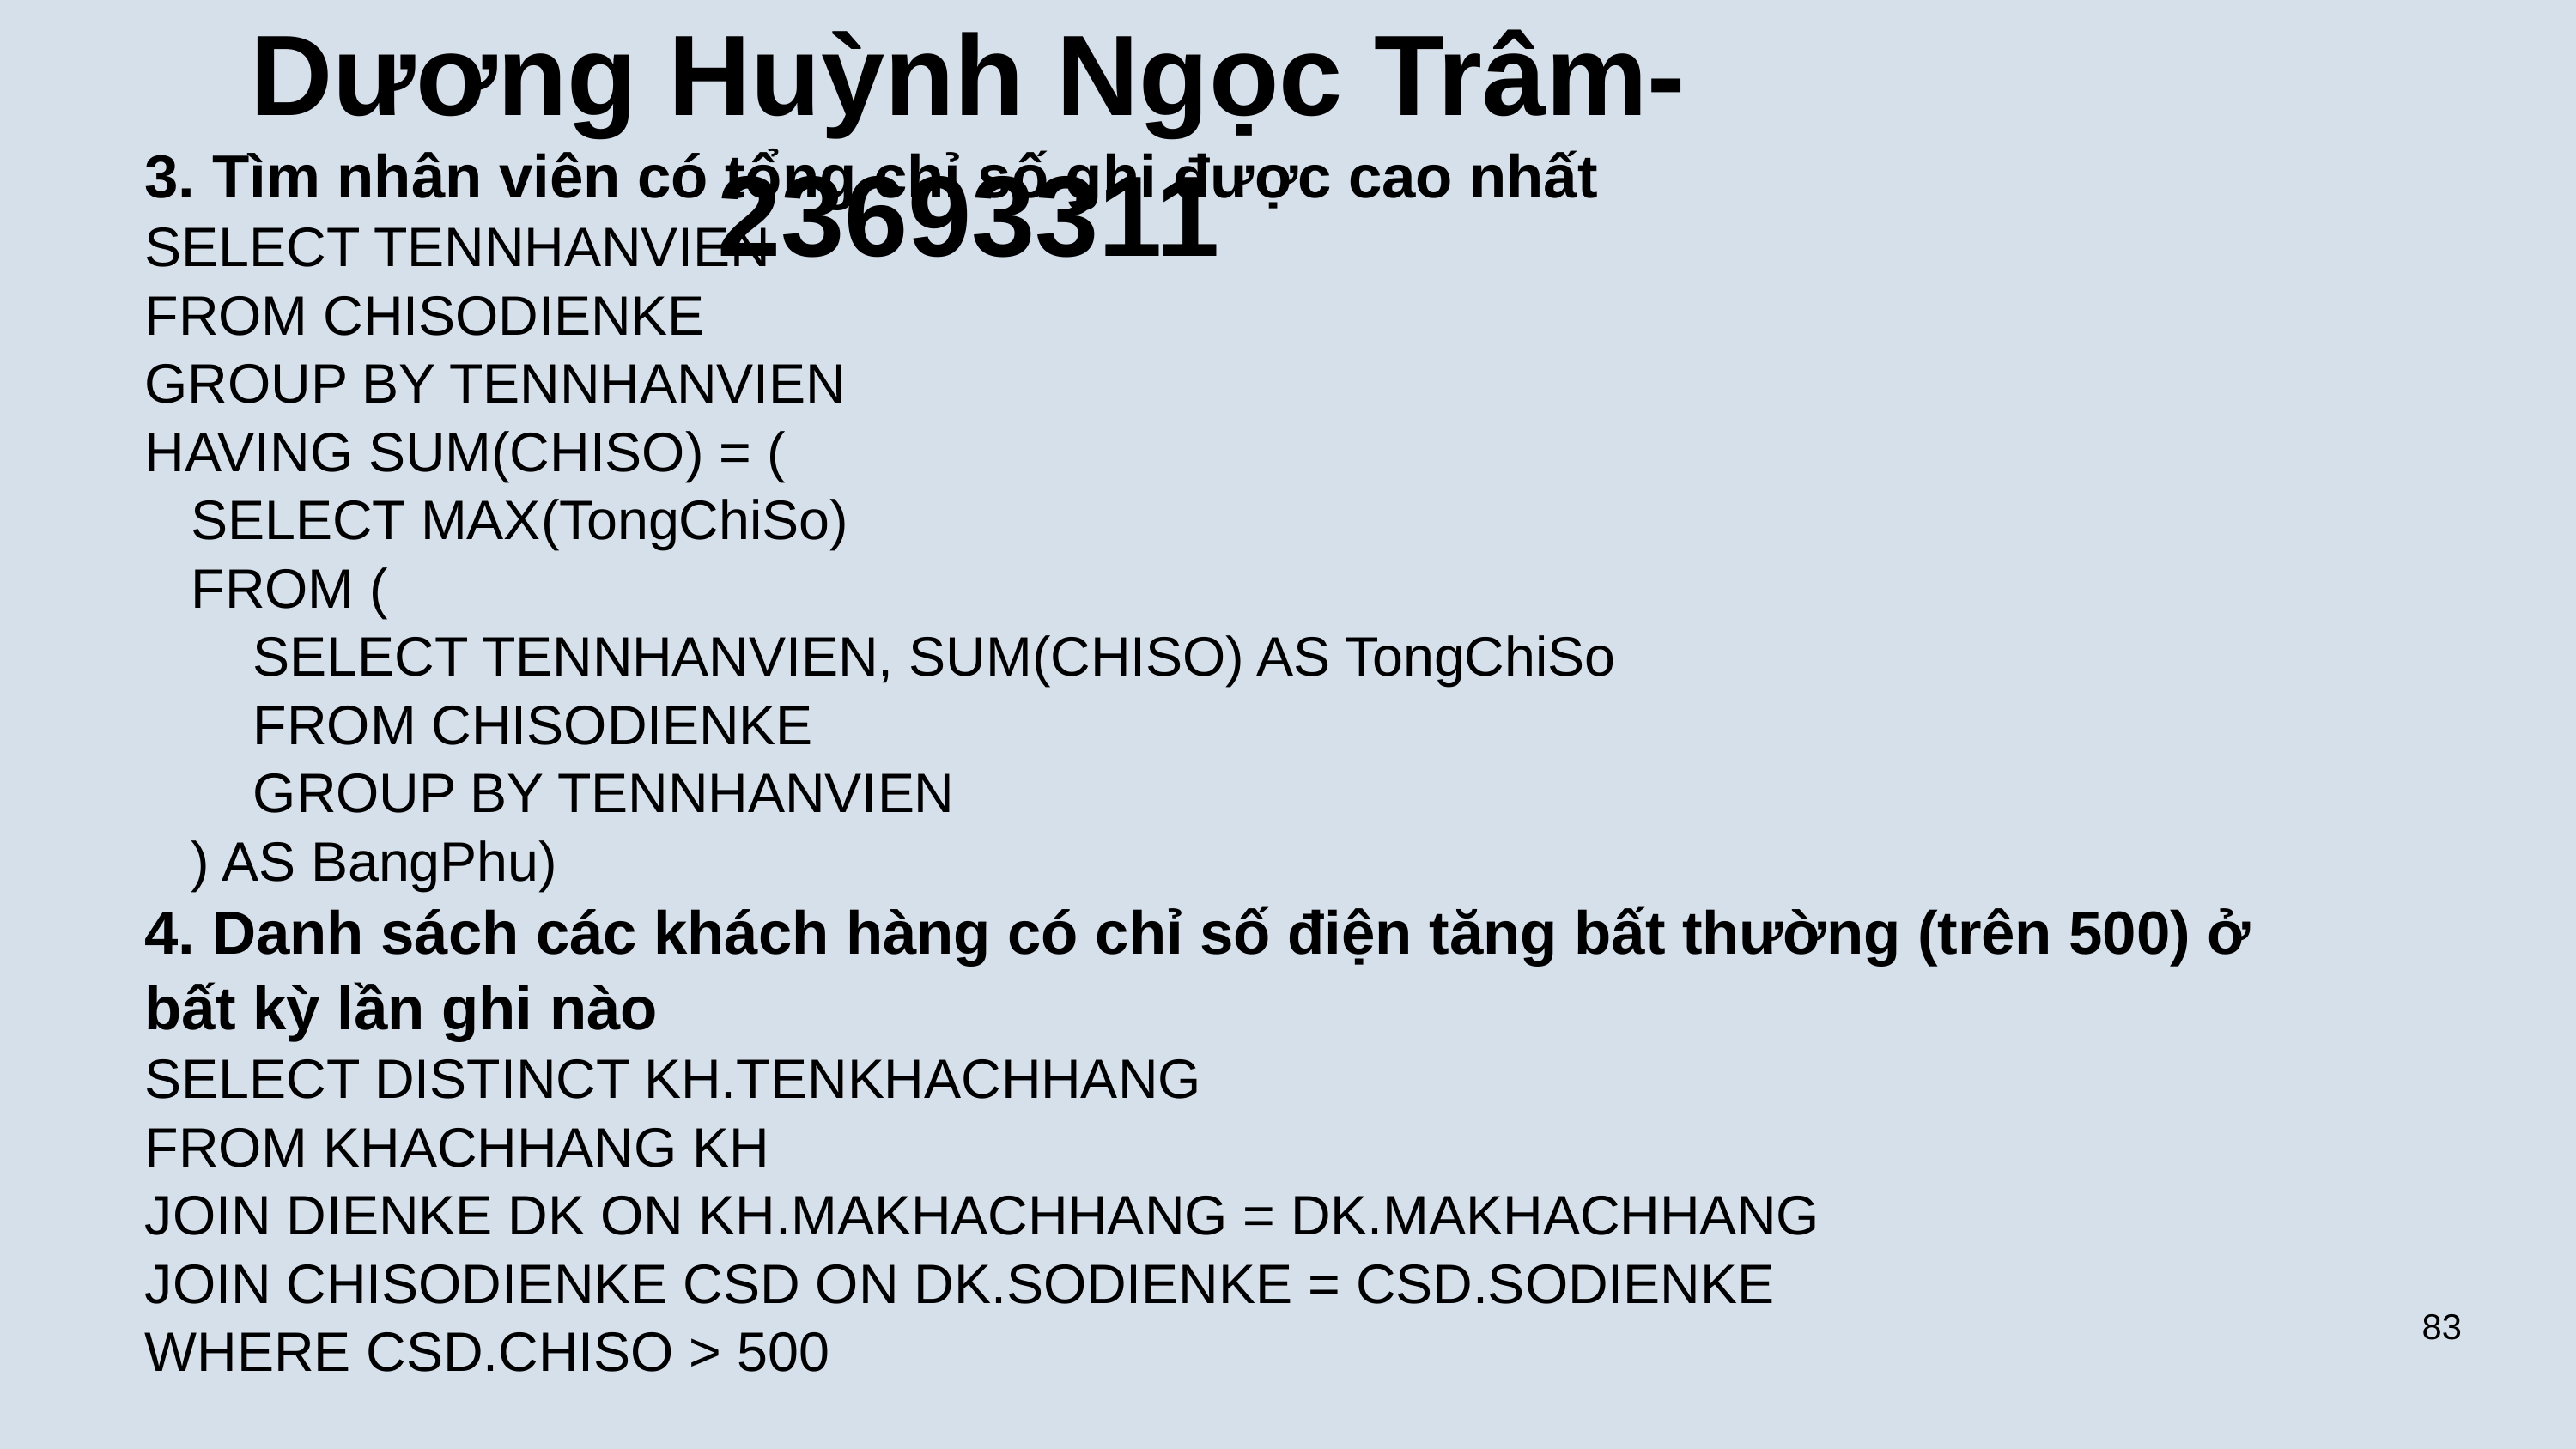

Dương Huỳnh Ngọc Trâm-23693311
3. Tìm nhân viên có tổng chỉ số ghi được cao nhất
SELECT TENNHANVIEN
FROM CHISODIENKE
GROUP BY TENNHANVIEN
HAVING SUM(CHISO) = (
   SELECT MAX(TongChiSo)
   FROM (
       SELECT TENNHANVIEN, SUM(CHISO) AS TongChiSo
       FROM CHISODIENKE
       GROUP BY TENNHANVIEN
   ) AS BangPhu)
4. Danh sách các khách hàng có chỉ số điện tăng bất thường (trên 500) ở bất kỳ lần ghi nào
SELECT DISTINCT KH.TENKHACHHANG
FROM KHACHHANG KH
JOIN DIENKE DK ON KH.MAKHACHHANG = DK.MAKHACHHANG
JOIN CHISODIENKE CSD ON DK.SODIENKE = CSD.SODIENKE
WHERE CSD.CHISO > 500

83